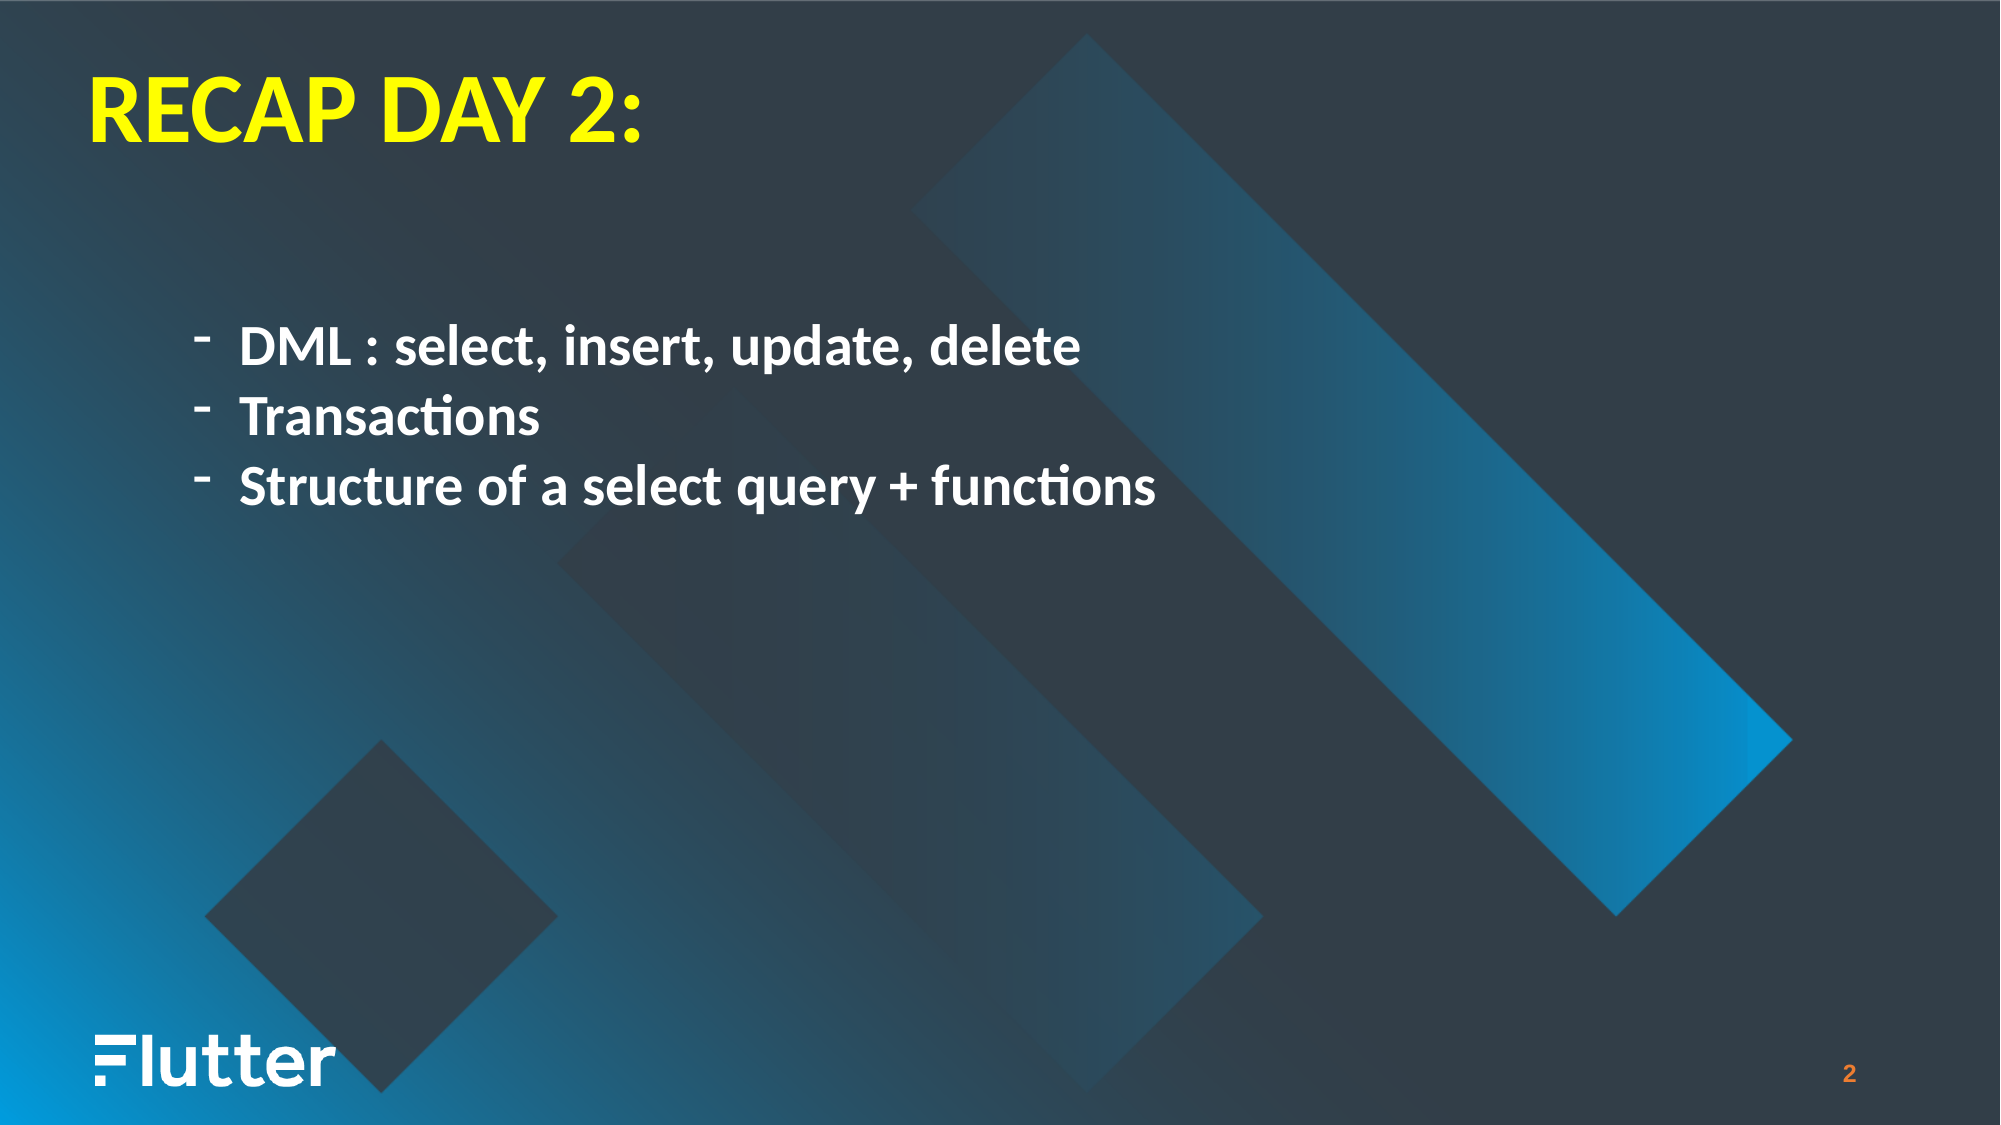

RECAP DAY 2:
DML : select, insert, update, delete
Transactions
Structure of a select query + functions